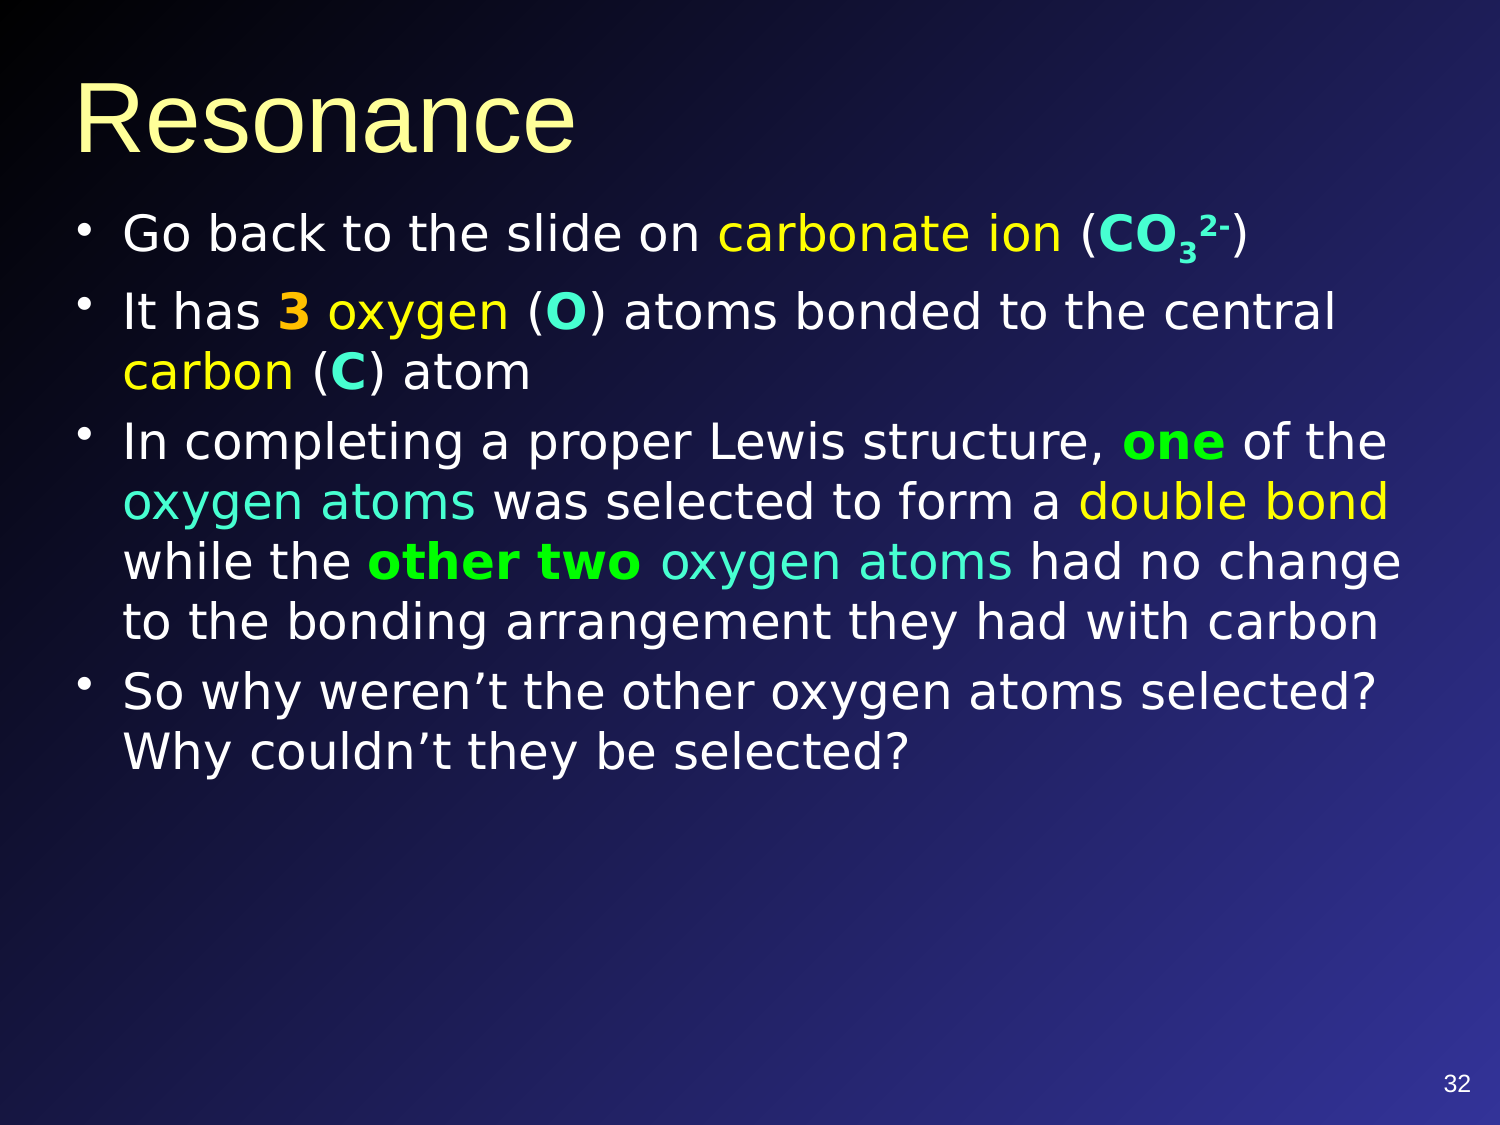

# Resonance
Go back to the slide on carbonate ion (CO32-)
It has 3 oxygen (O) atoms bonded to the central carbon (C) atom
In completing a proper Lewis structure, one of the oxygen atoms was selected to form a double bond while the other two oxygen atoms had no change to the bonding arrangement they had with carbon
So why weren’t the other oxygen atoms selected? Why couldn’t they be selected?

32